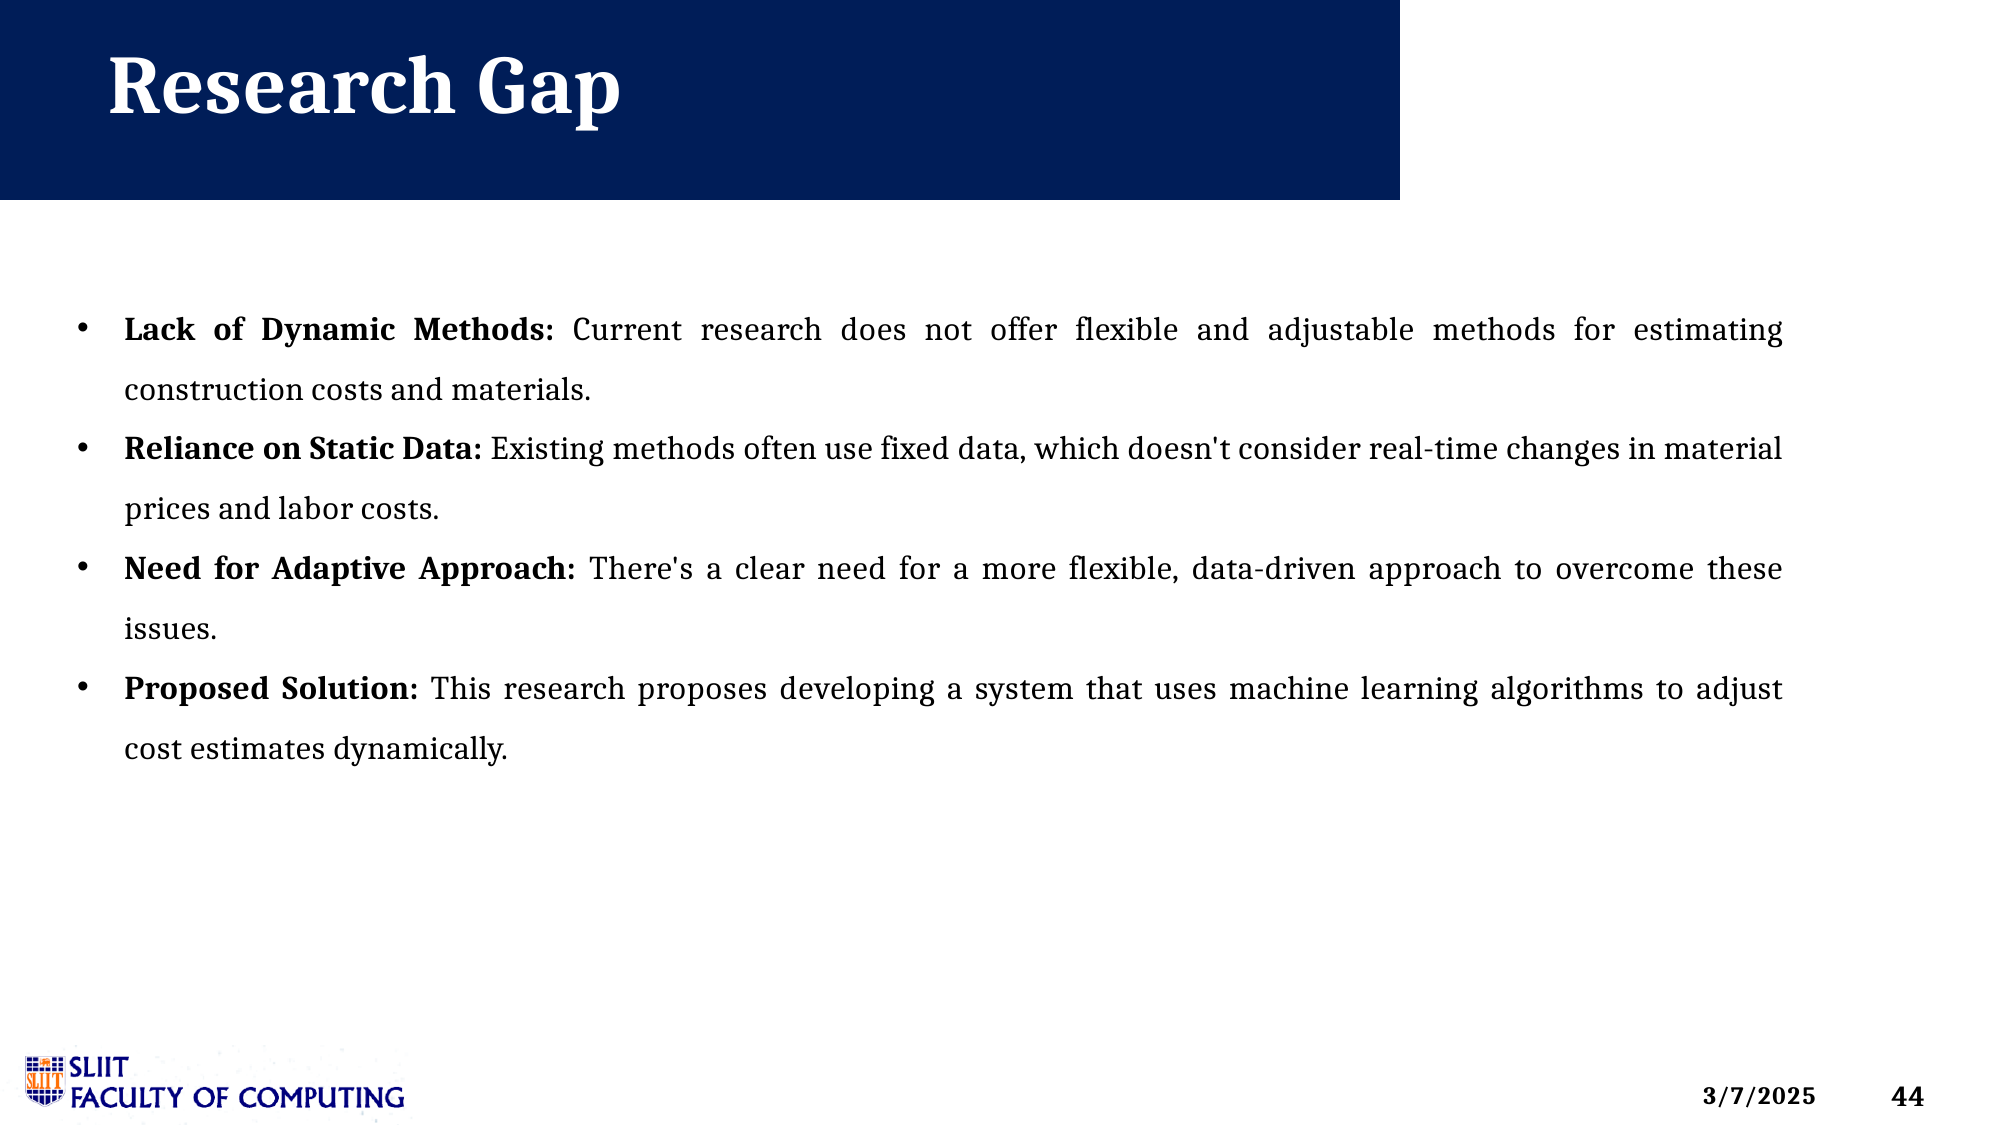

Research Gap
Lack of Dynamic Methods: Current research does not offer flexible and adjustable methods for estimating construction costs and materials.
Reliance on Static Data: Existing methods often use fixed data, which doesn't consider real-time changes in material prices and labor costs.
Need for Adaptive Approach: There's a clear need for a more flexible, data-driven approach to overcome these issues.
Proposed Solution: This research proposes developing a system that uses machine learning algorithms to adjust cost estimates dynamically.